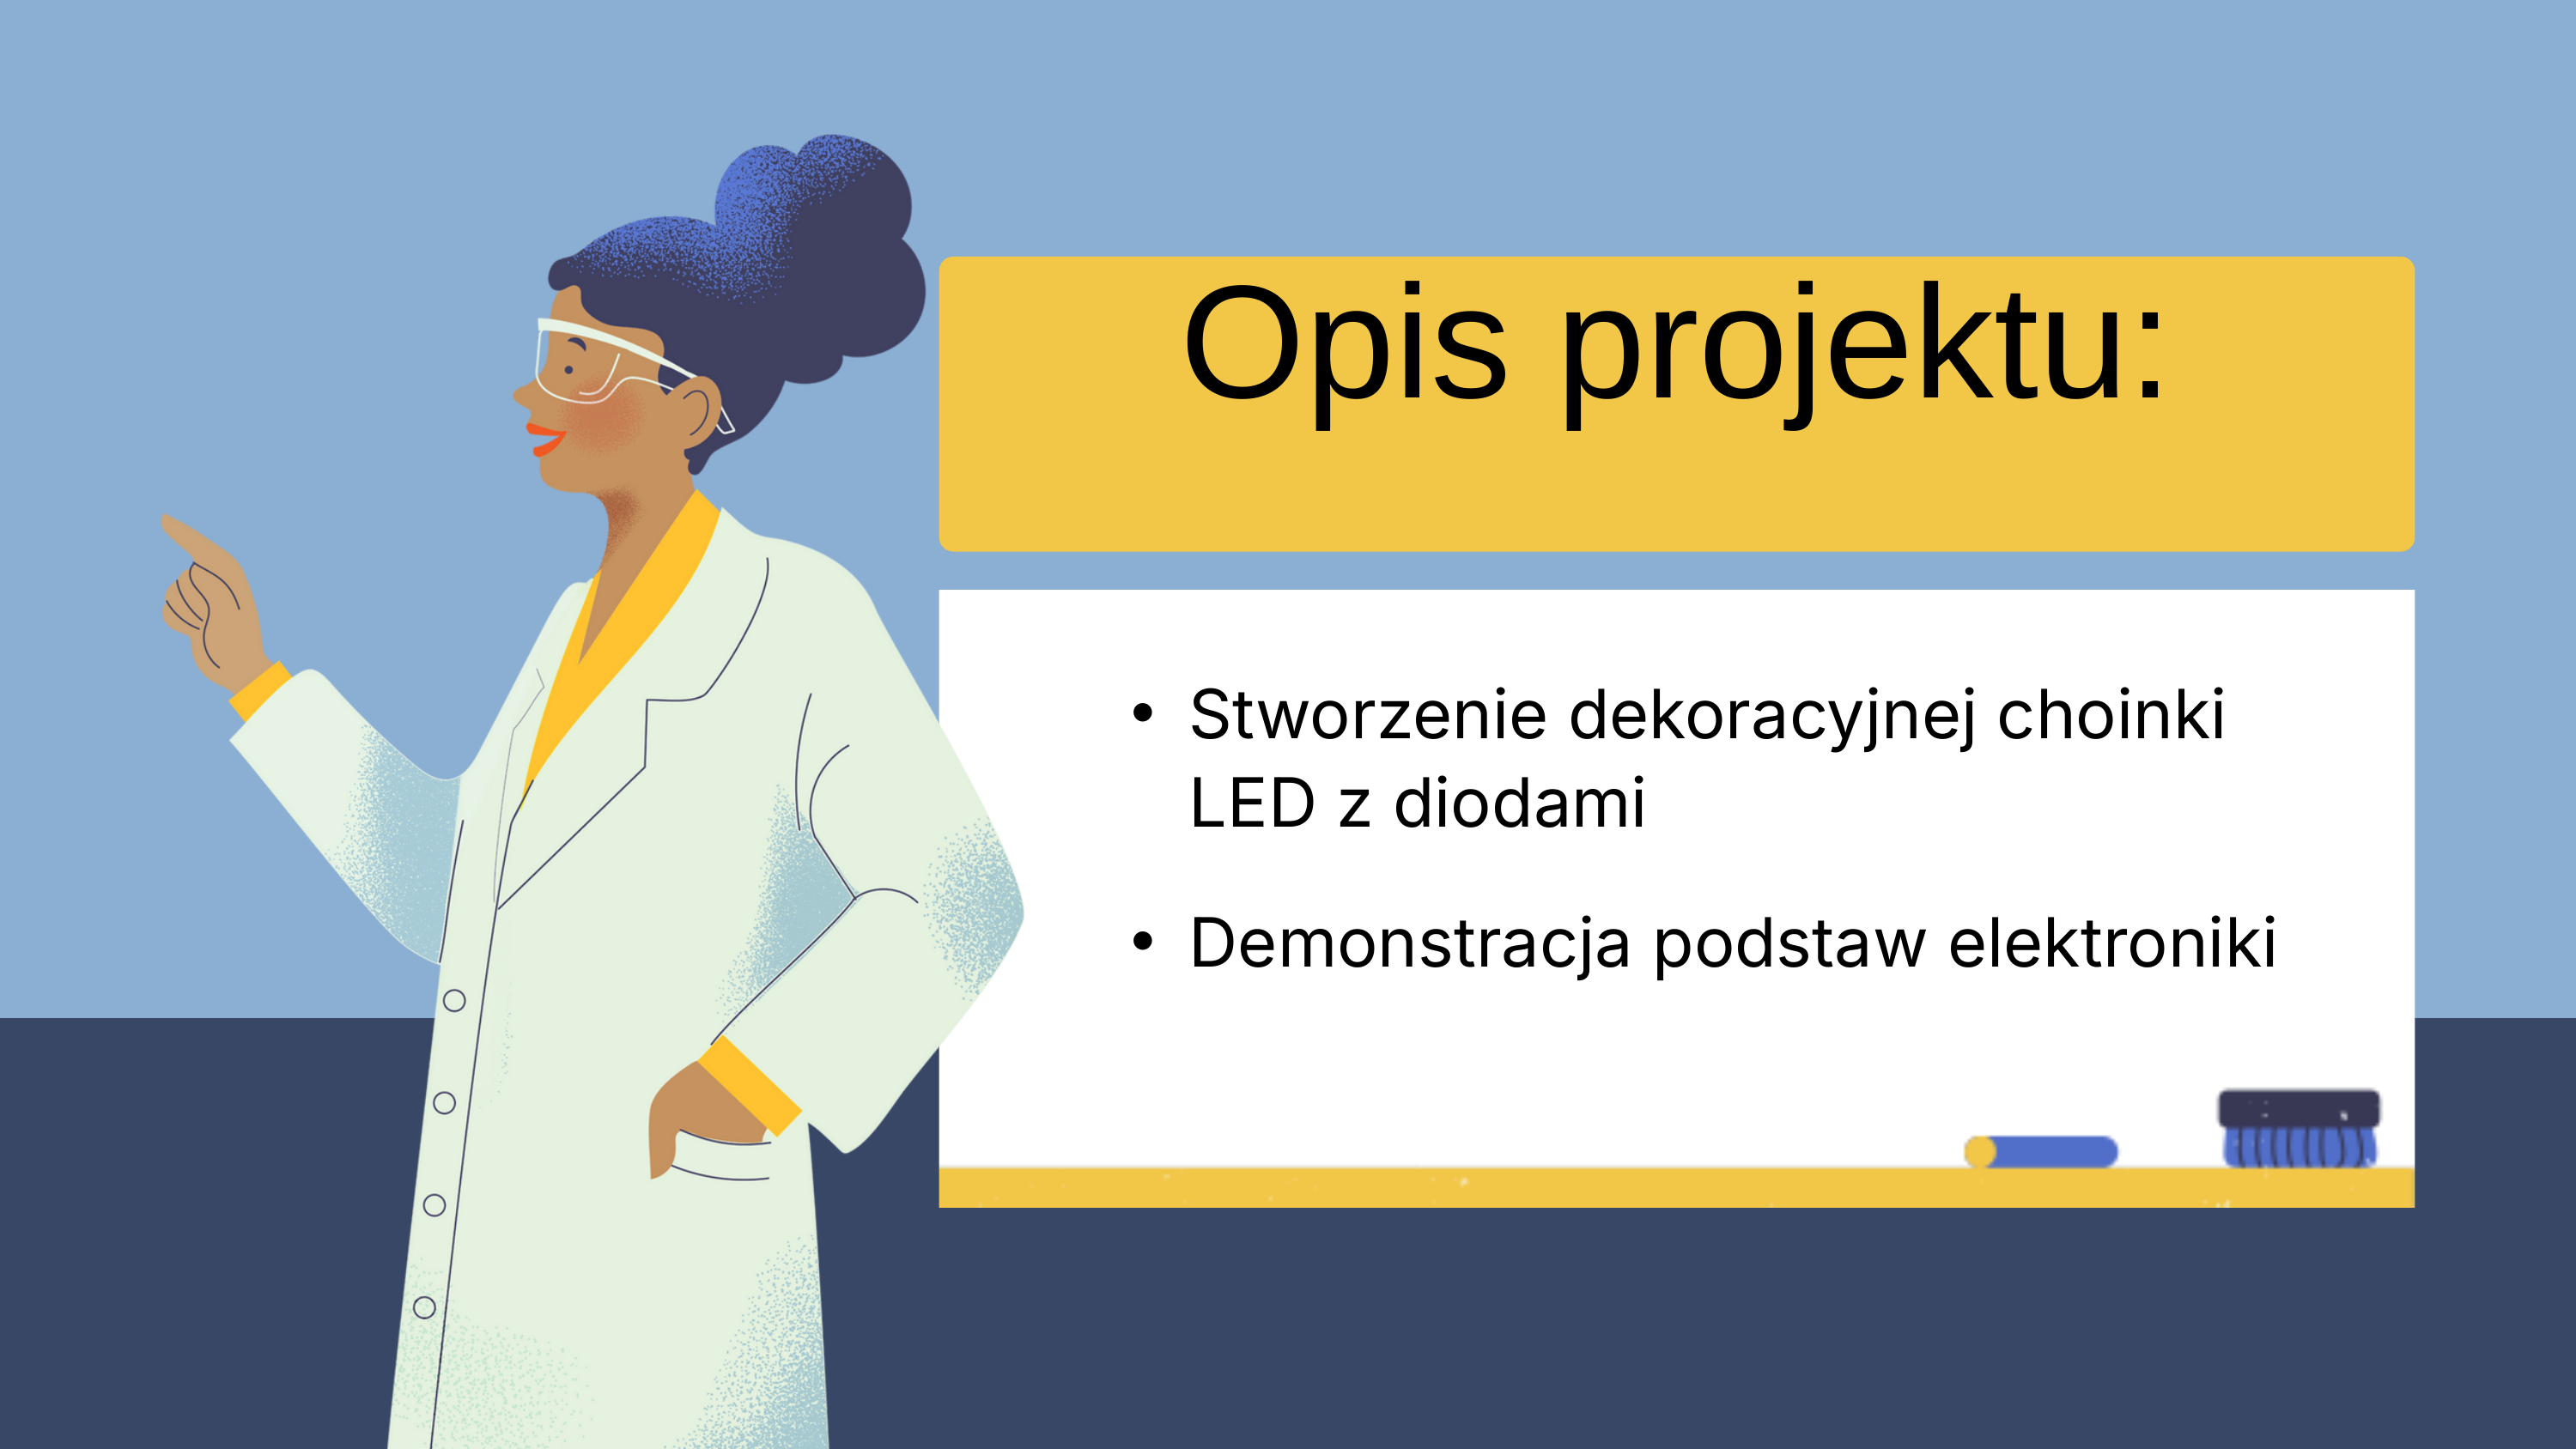

Opis projektu:

Stworzenie dekoracyjnej choinki LED z diodami
Demonstracja podstaw elektroniki